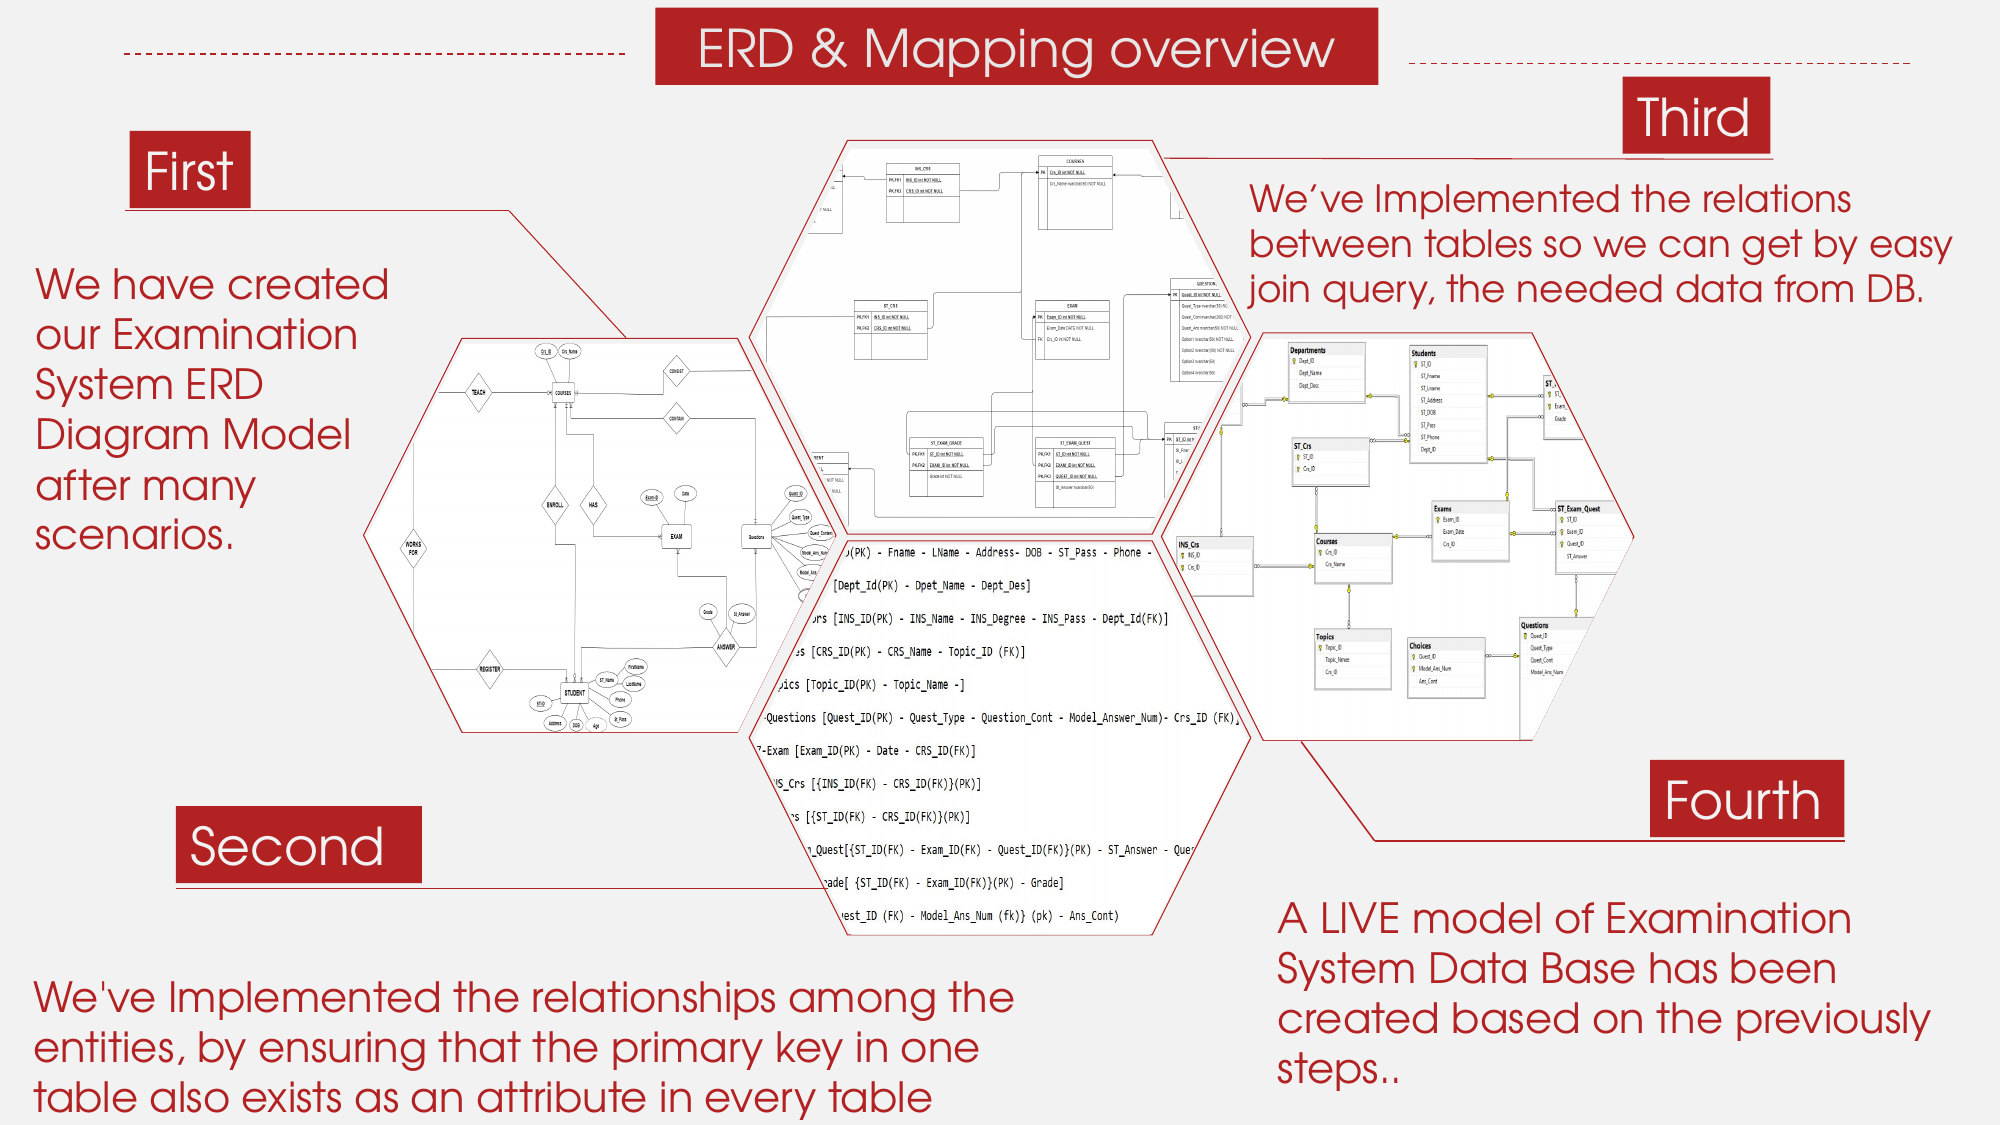

ERD & Mapping overview
Third
First

We’ve Implemented the relations between tables so we can get by easy join query, the needed data from DB.
We have created our Examination System ERD Diagram Model after many scenarios.

Fourth
Second
A LIVE model of Examination System Data Base has been created based on the previously steps..
We've Implemented the relationships among the entities, by ensuring that the primary key in one table also exists as an attribute in every table